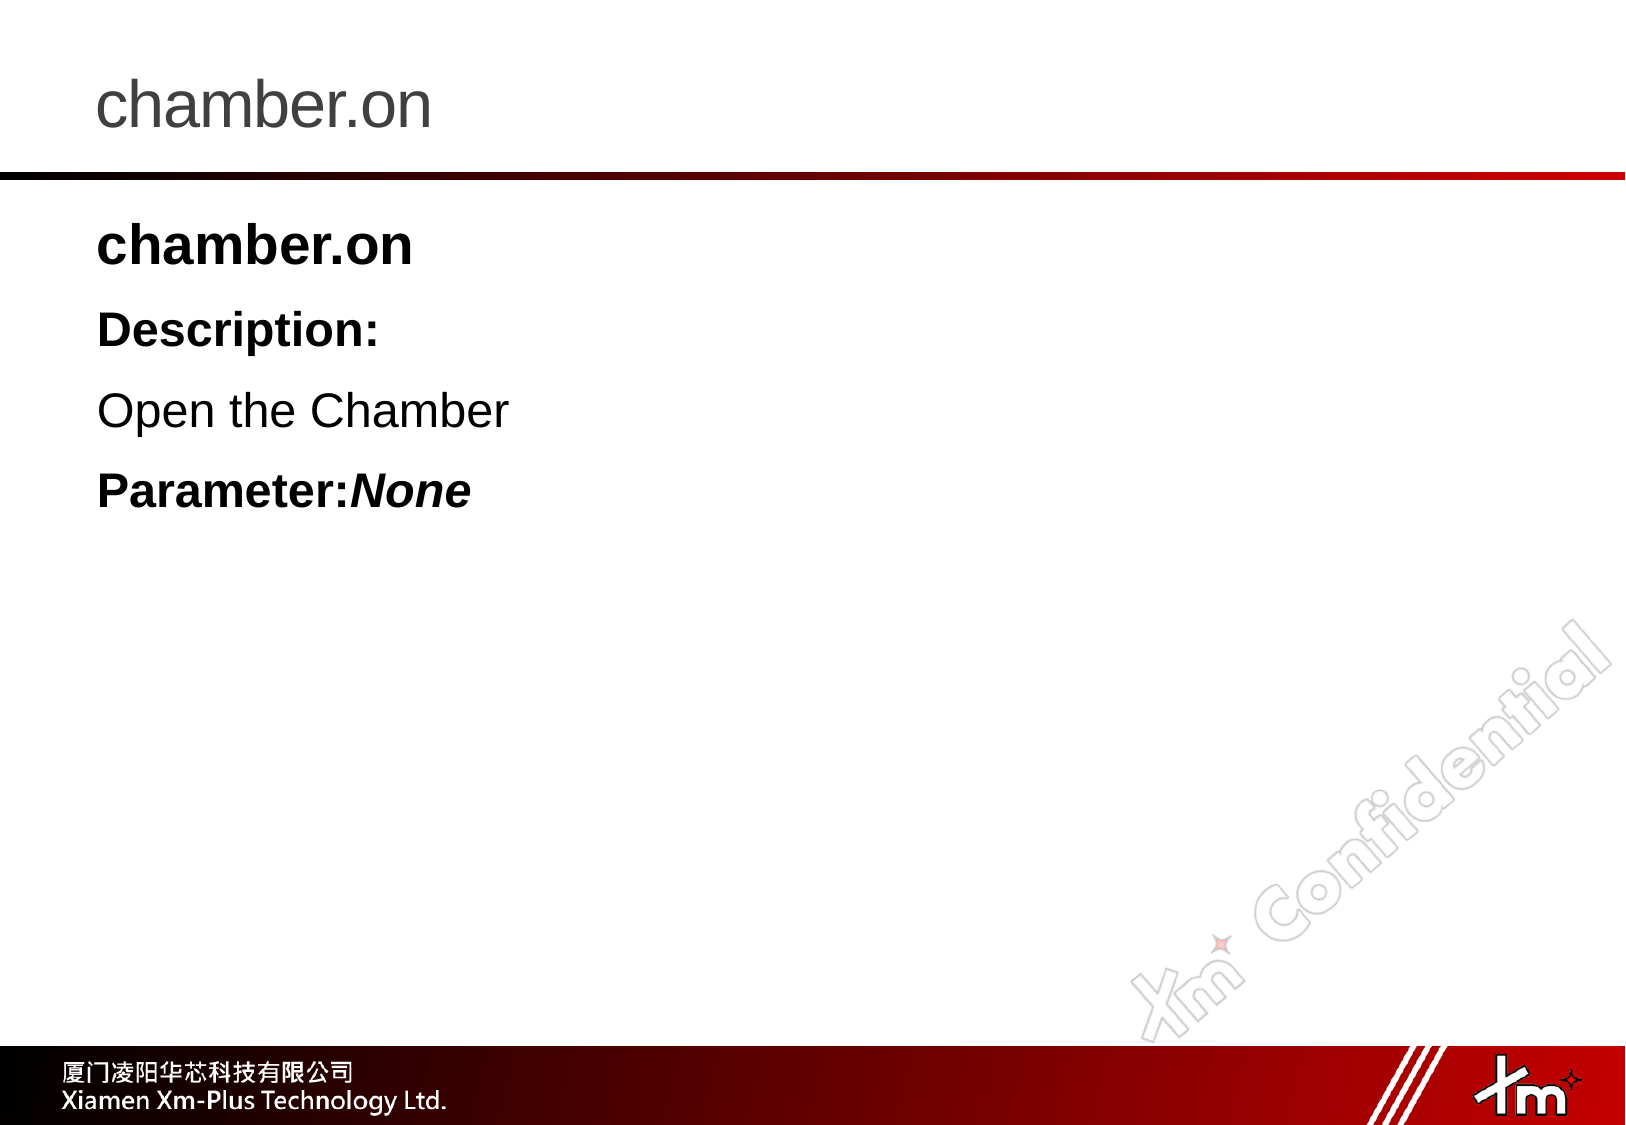

# chamber.on
chamber.on
Description:
Open the Chamber
Parameter:None